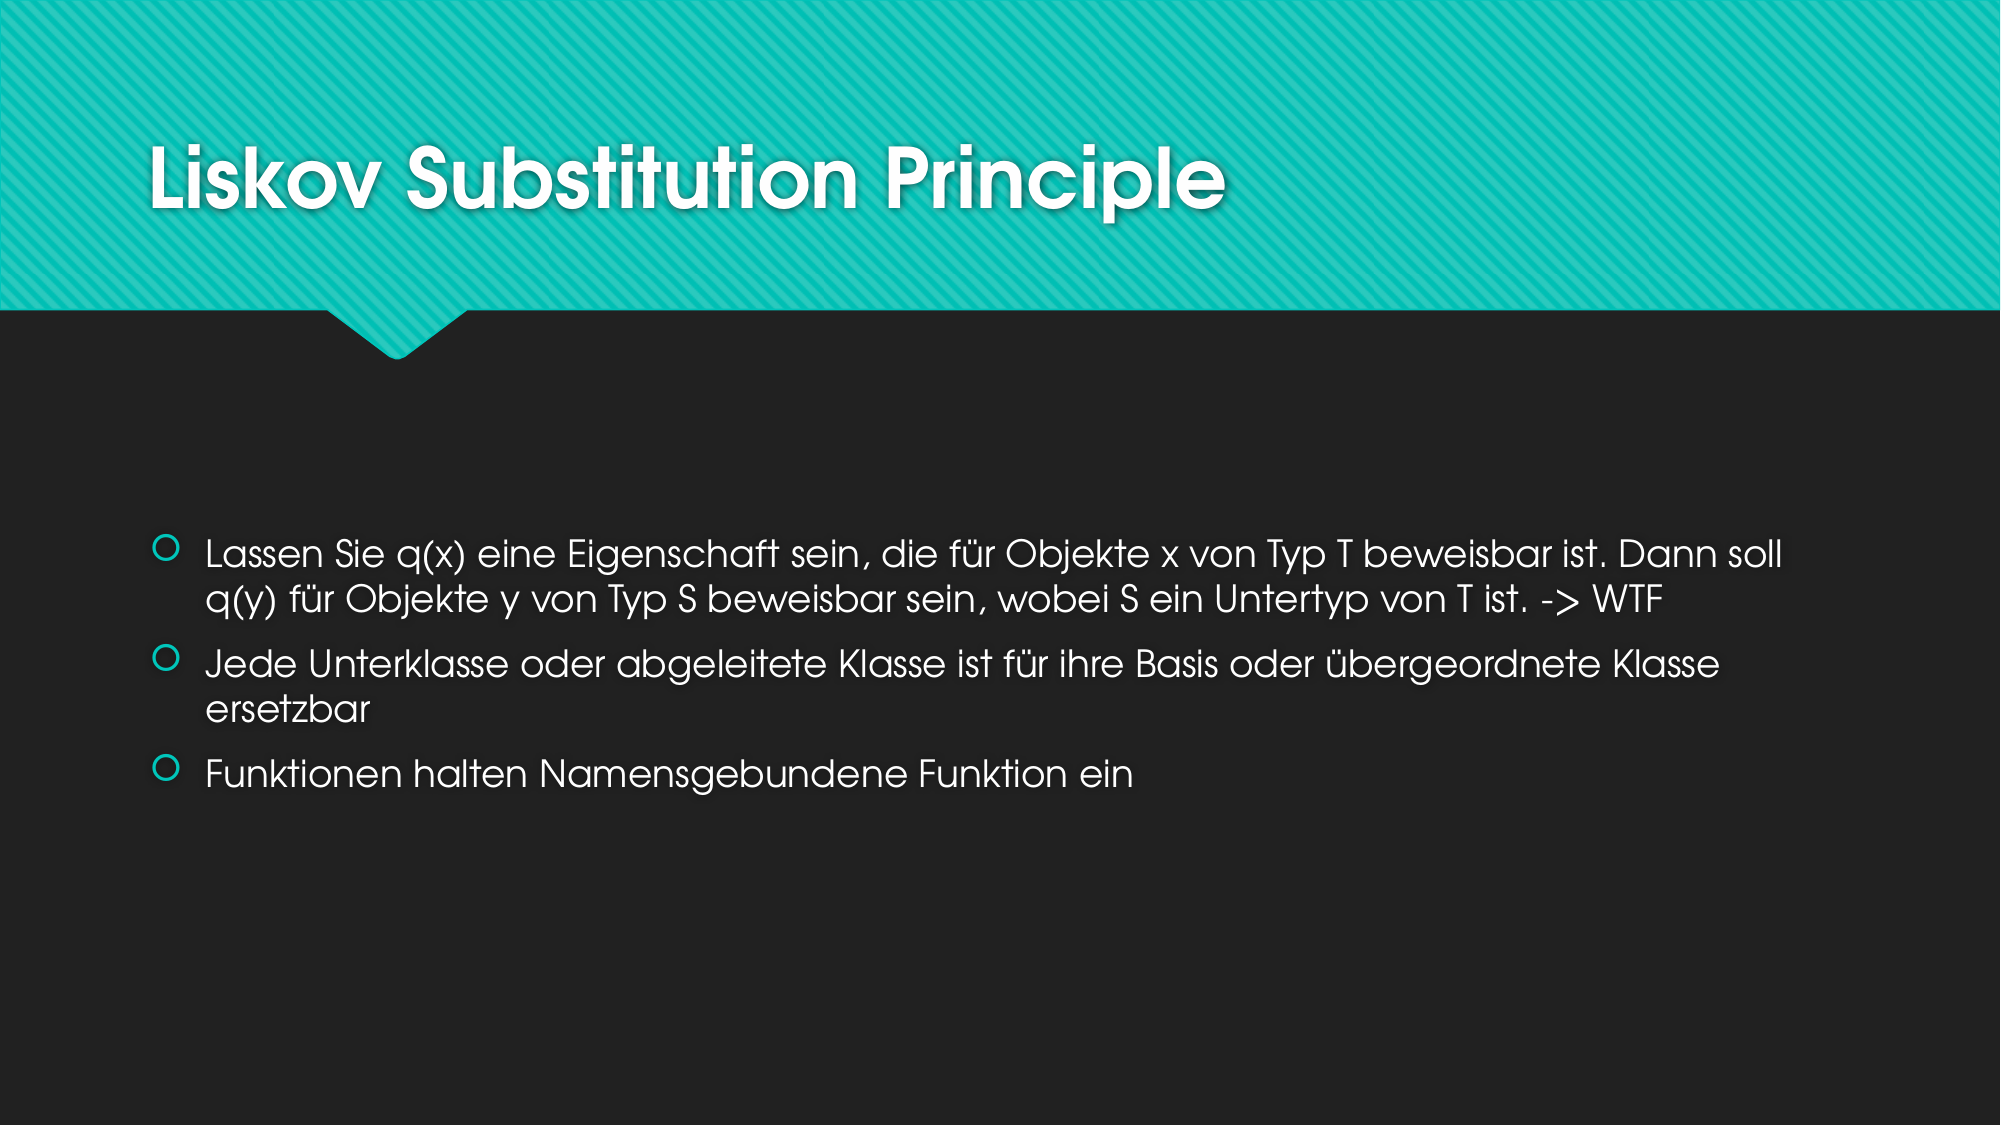

# Liskov Substitution Principle
Lassen Sie q(x) eine Eigenschaft sein, die für Objekte x von Typ T beweisbar ist. Dann soll q(y) für Objekte y von Typ S beweisbar sein, wobei S ein Untertyp von T ist. -> WTF
Jede Unterklasse oder abgeleitete Klasse ist für ihre Basis oder übergeordnete Klasse ersetzbar
Funktionen halten Namensgebundene Funktion ein